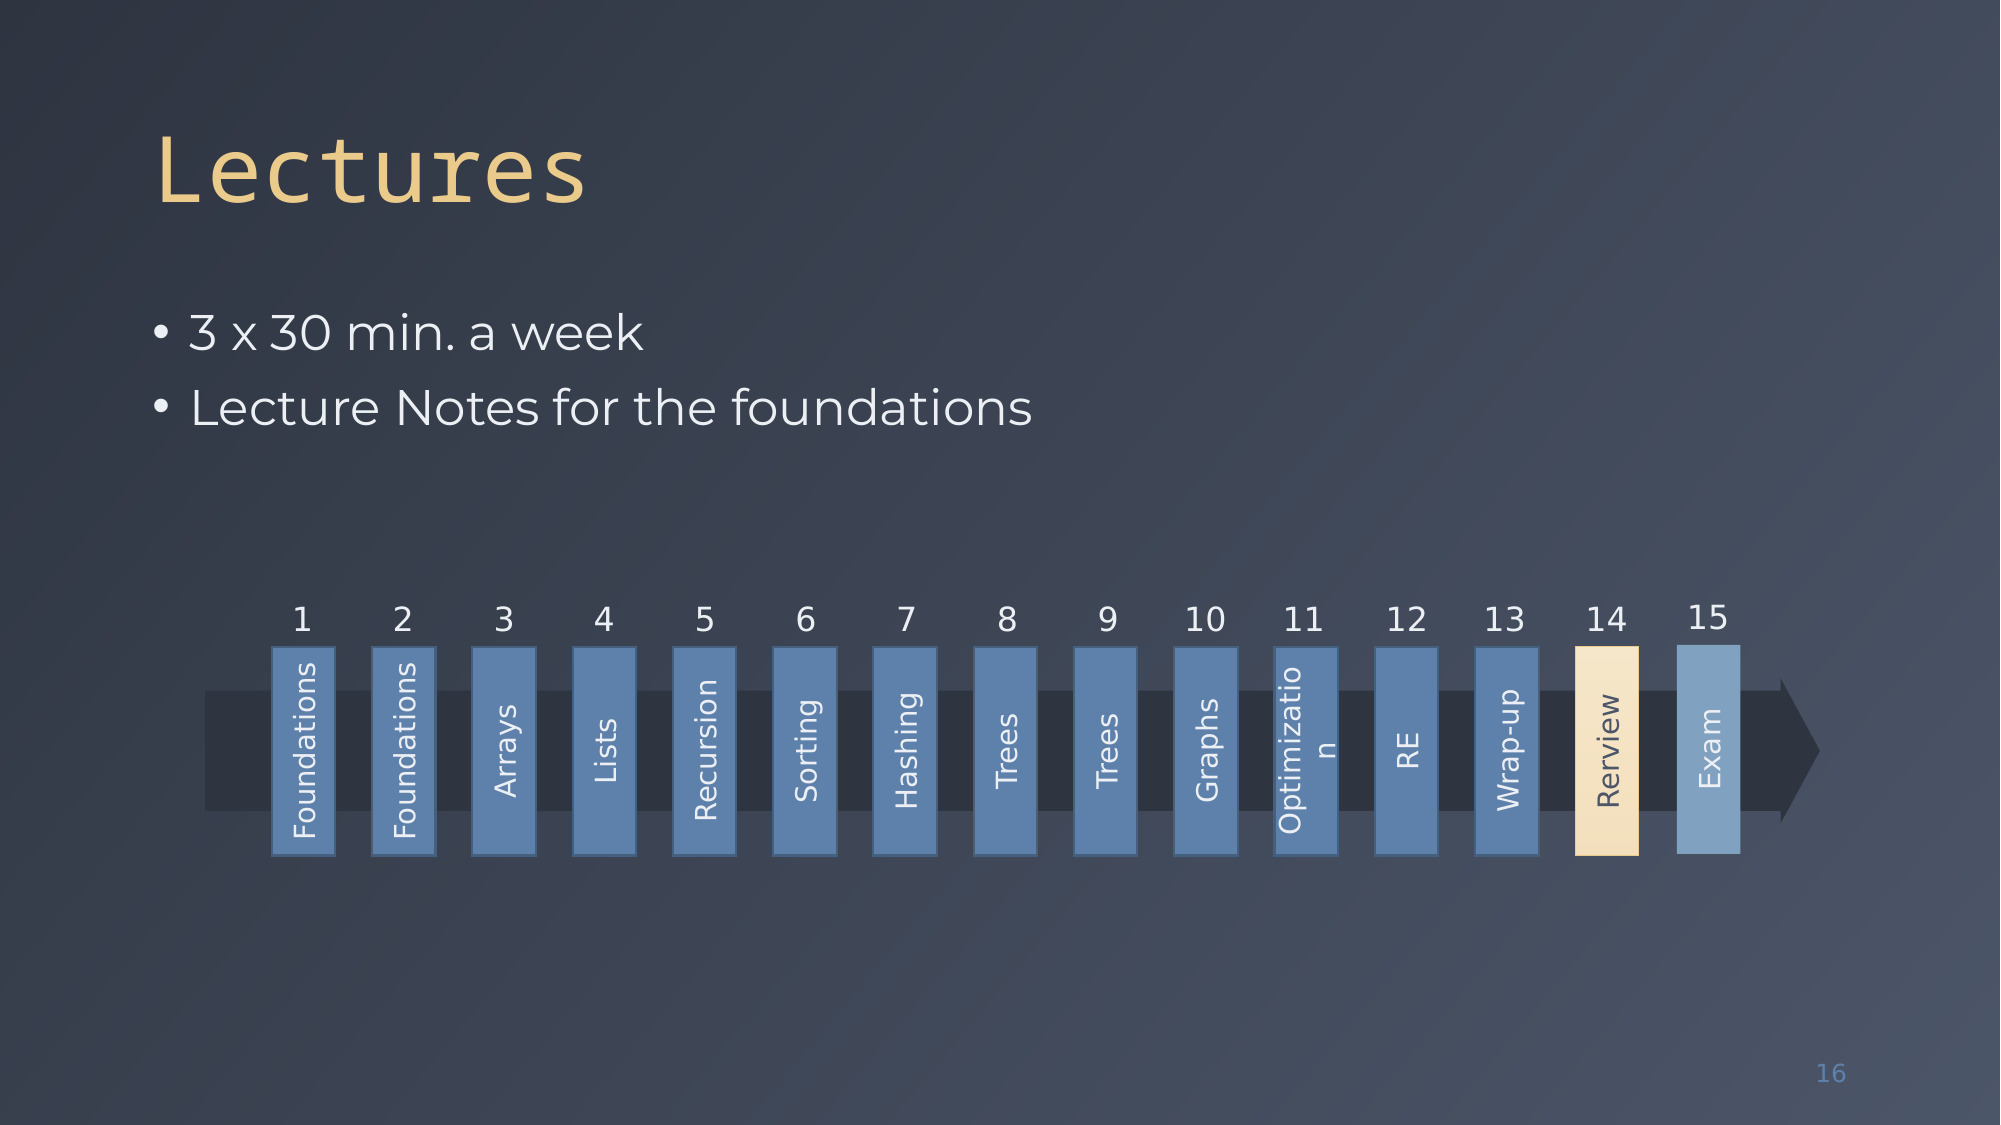

# Lectures
3 x 30 min. a week
Lecture Notes for the foundations
15
1
2
3
4
5
6
7
8
9
10
11
12
13
14
Exam
Foundations
Foundations
Arrays
Lists
Recursion
Sorting
Hashing
Trees
Trees
Graphs
Optimization
RE
Wrap-up
Rerview

16